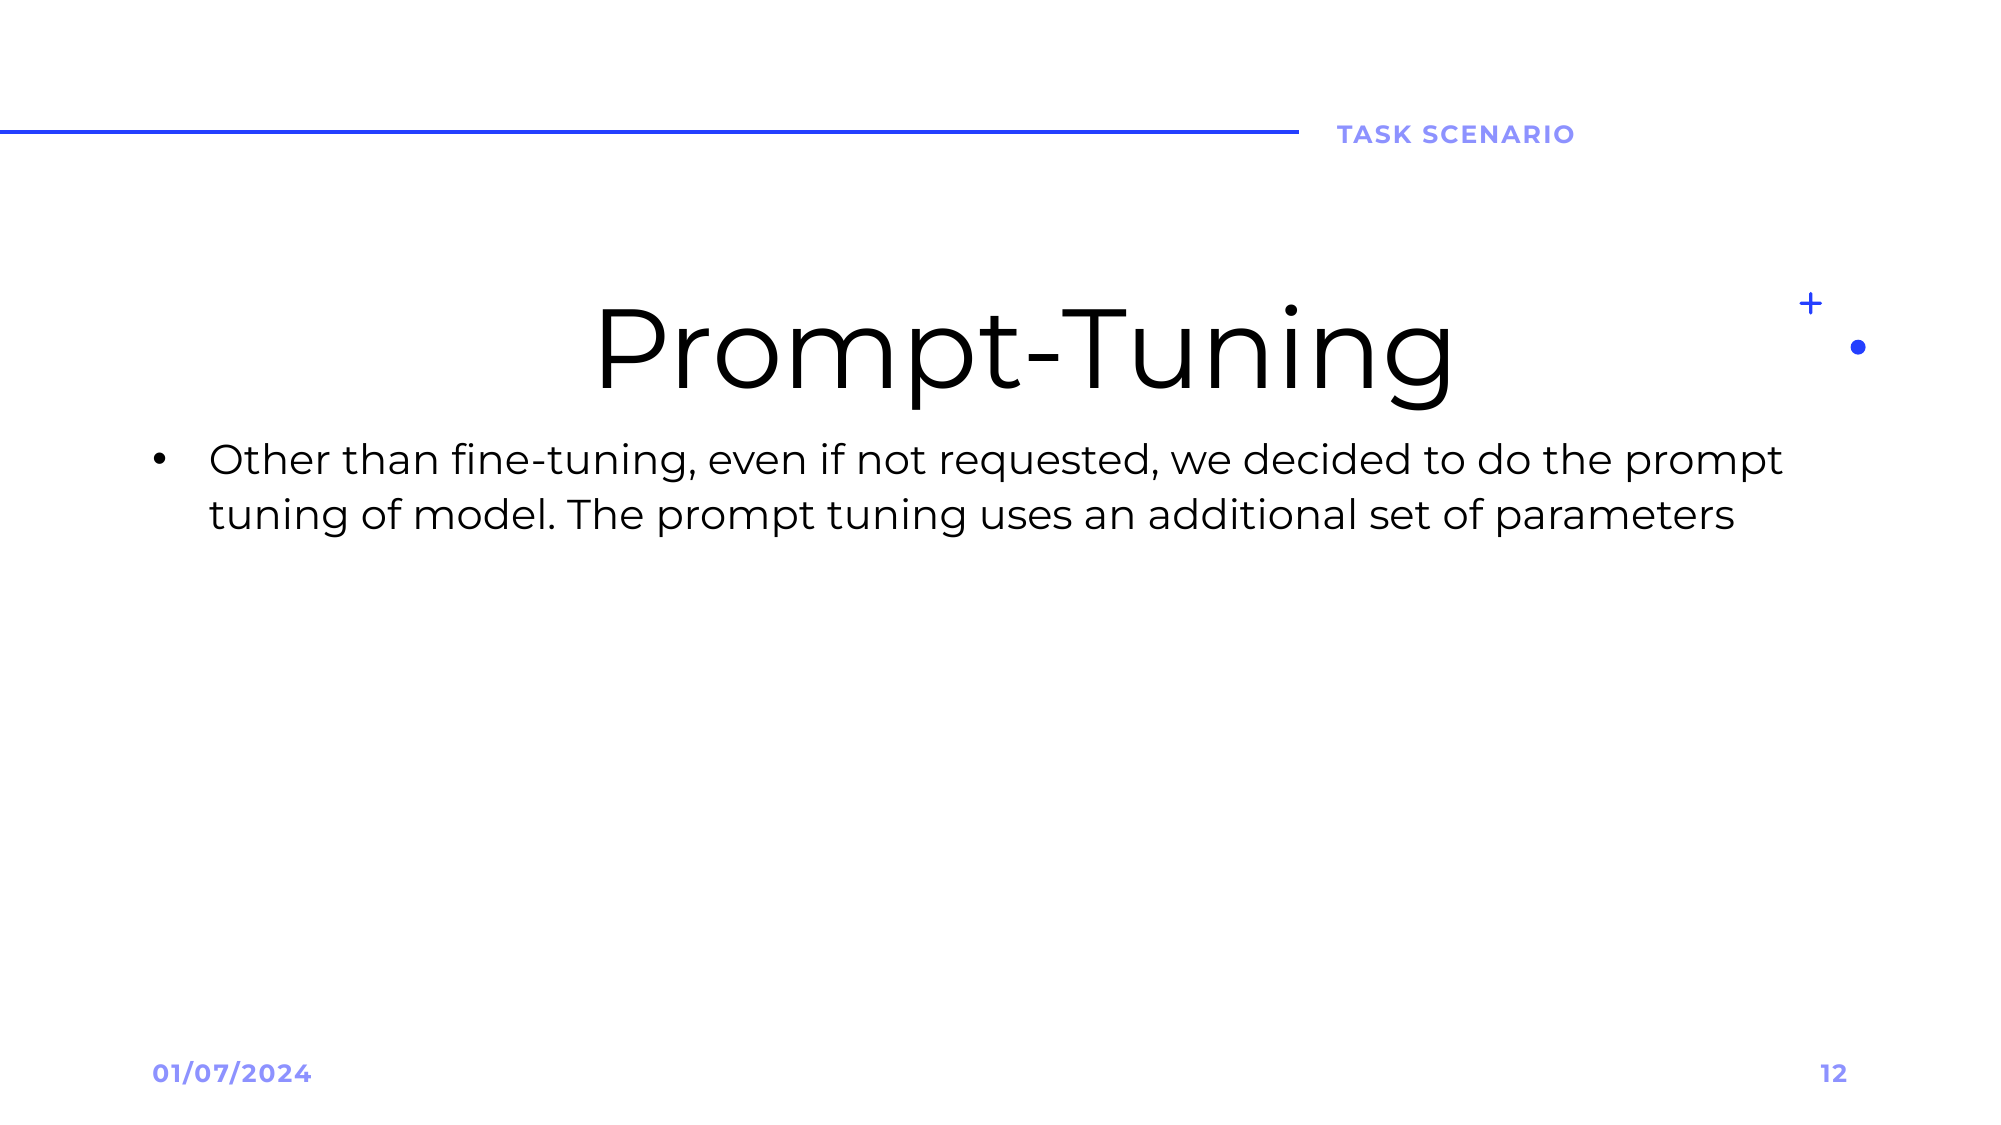

Task scenario
# Prompt-Tuning
Other than fine-tuning, even if not requested, we decided to do the prompt tuning of model. The prompt tuning uses an additional set of parameters

01/07/2024
12